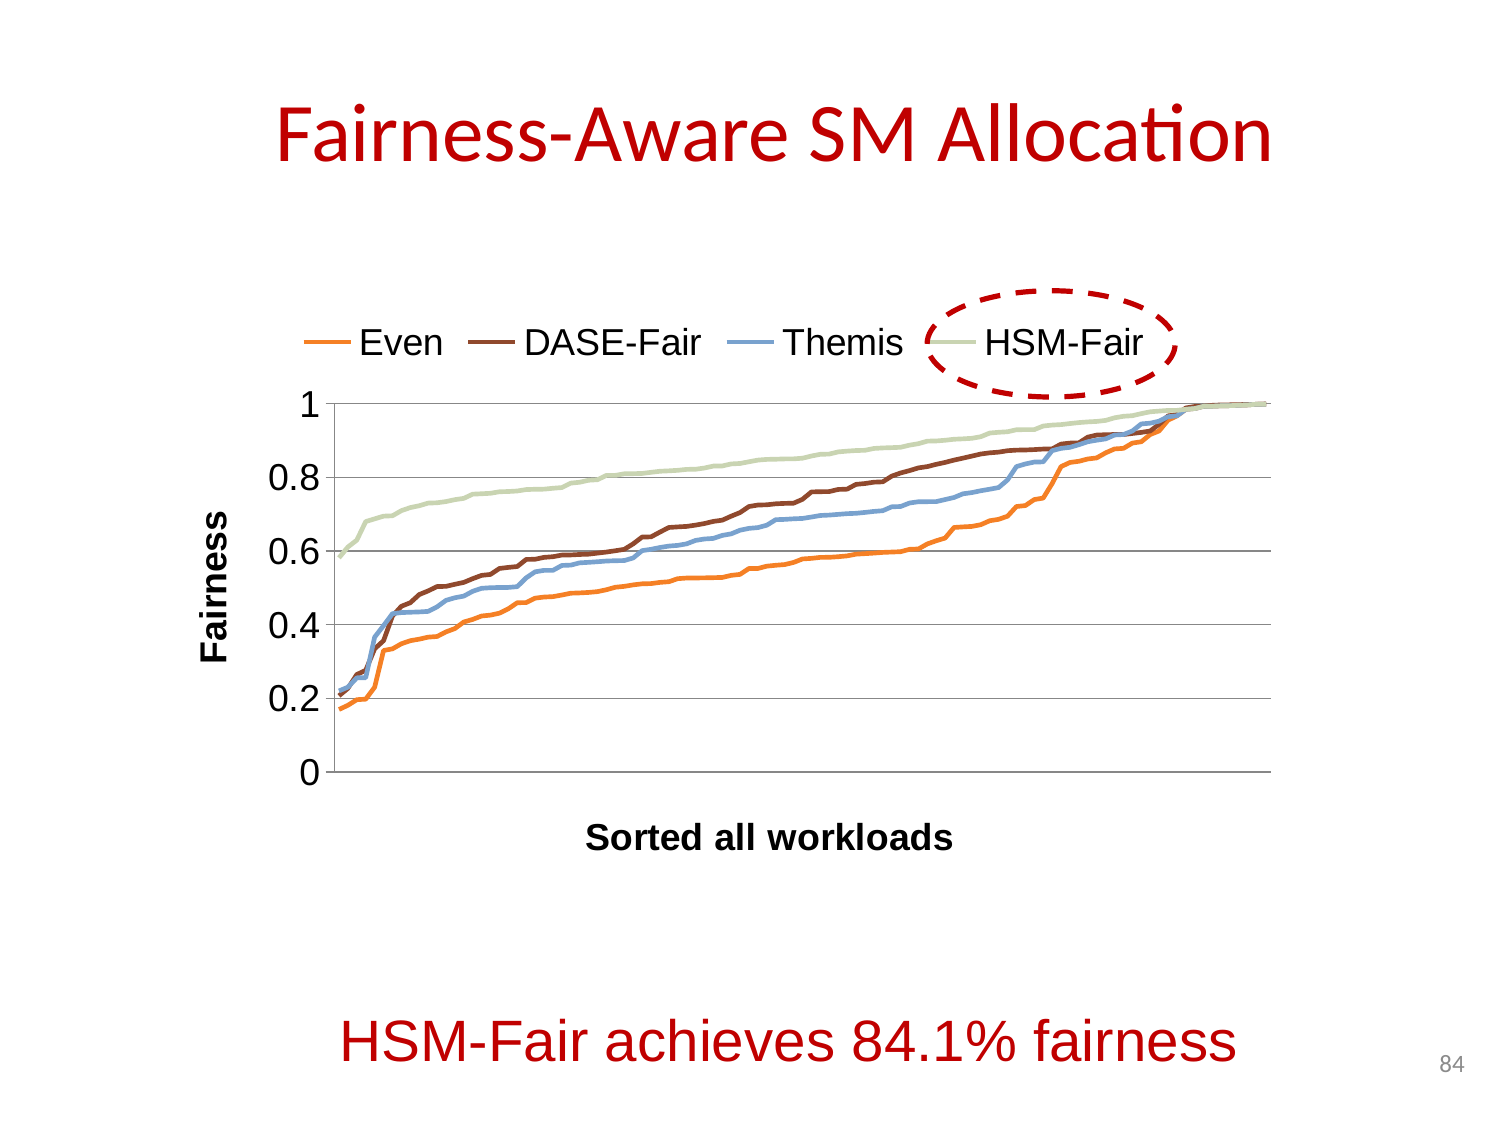

# Fairness-Aware SM Allocation

### Chart

| Category | Even | DASE-Fair | Themis | HSM-Fair |
|---|---|---|---|---|
HSM-Fair achieves 84.1% fairness
84